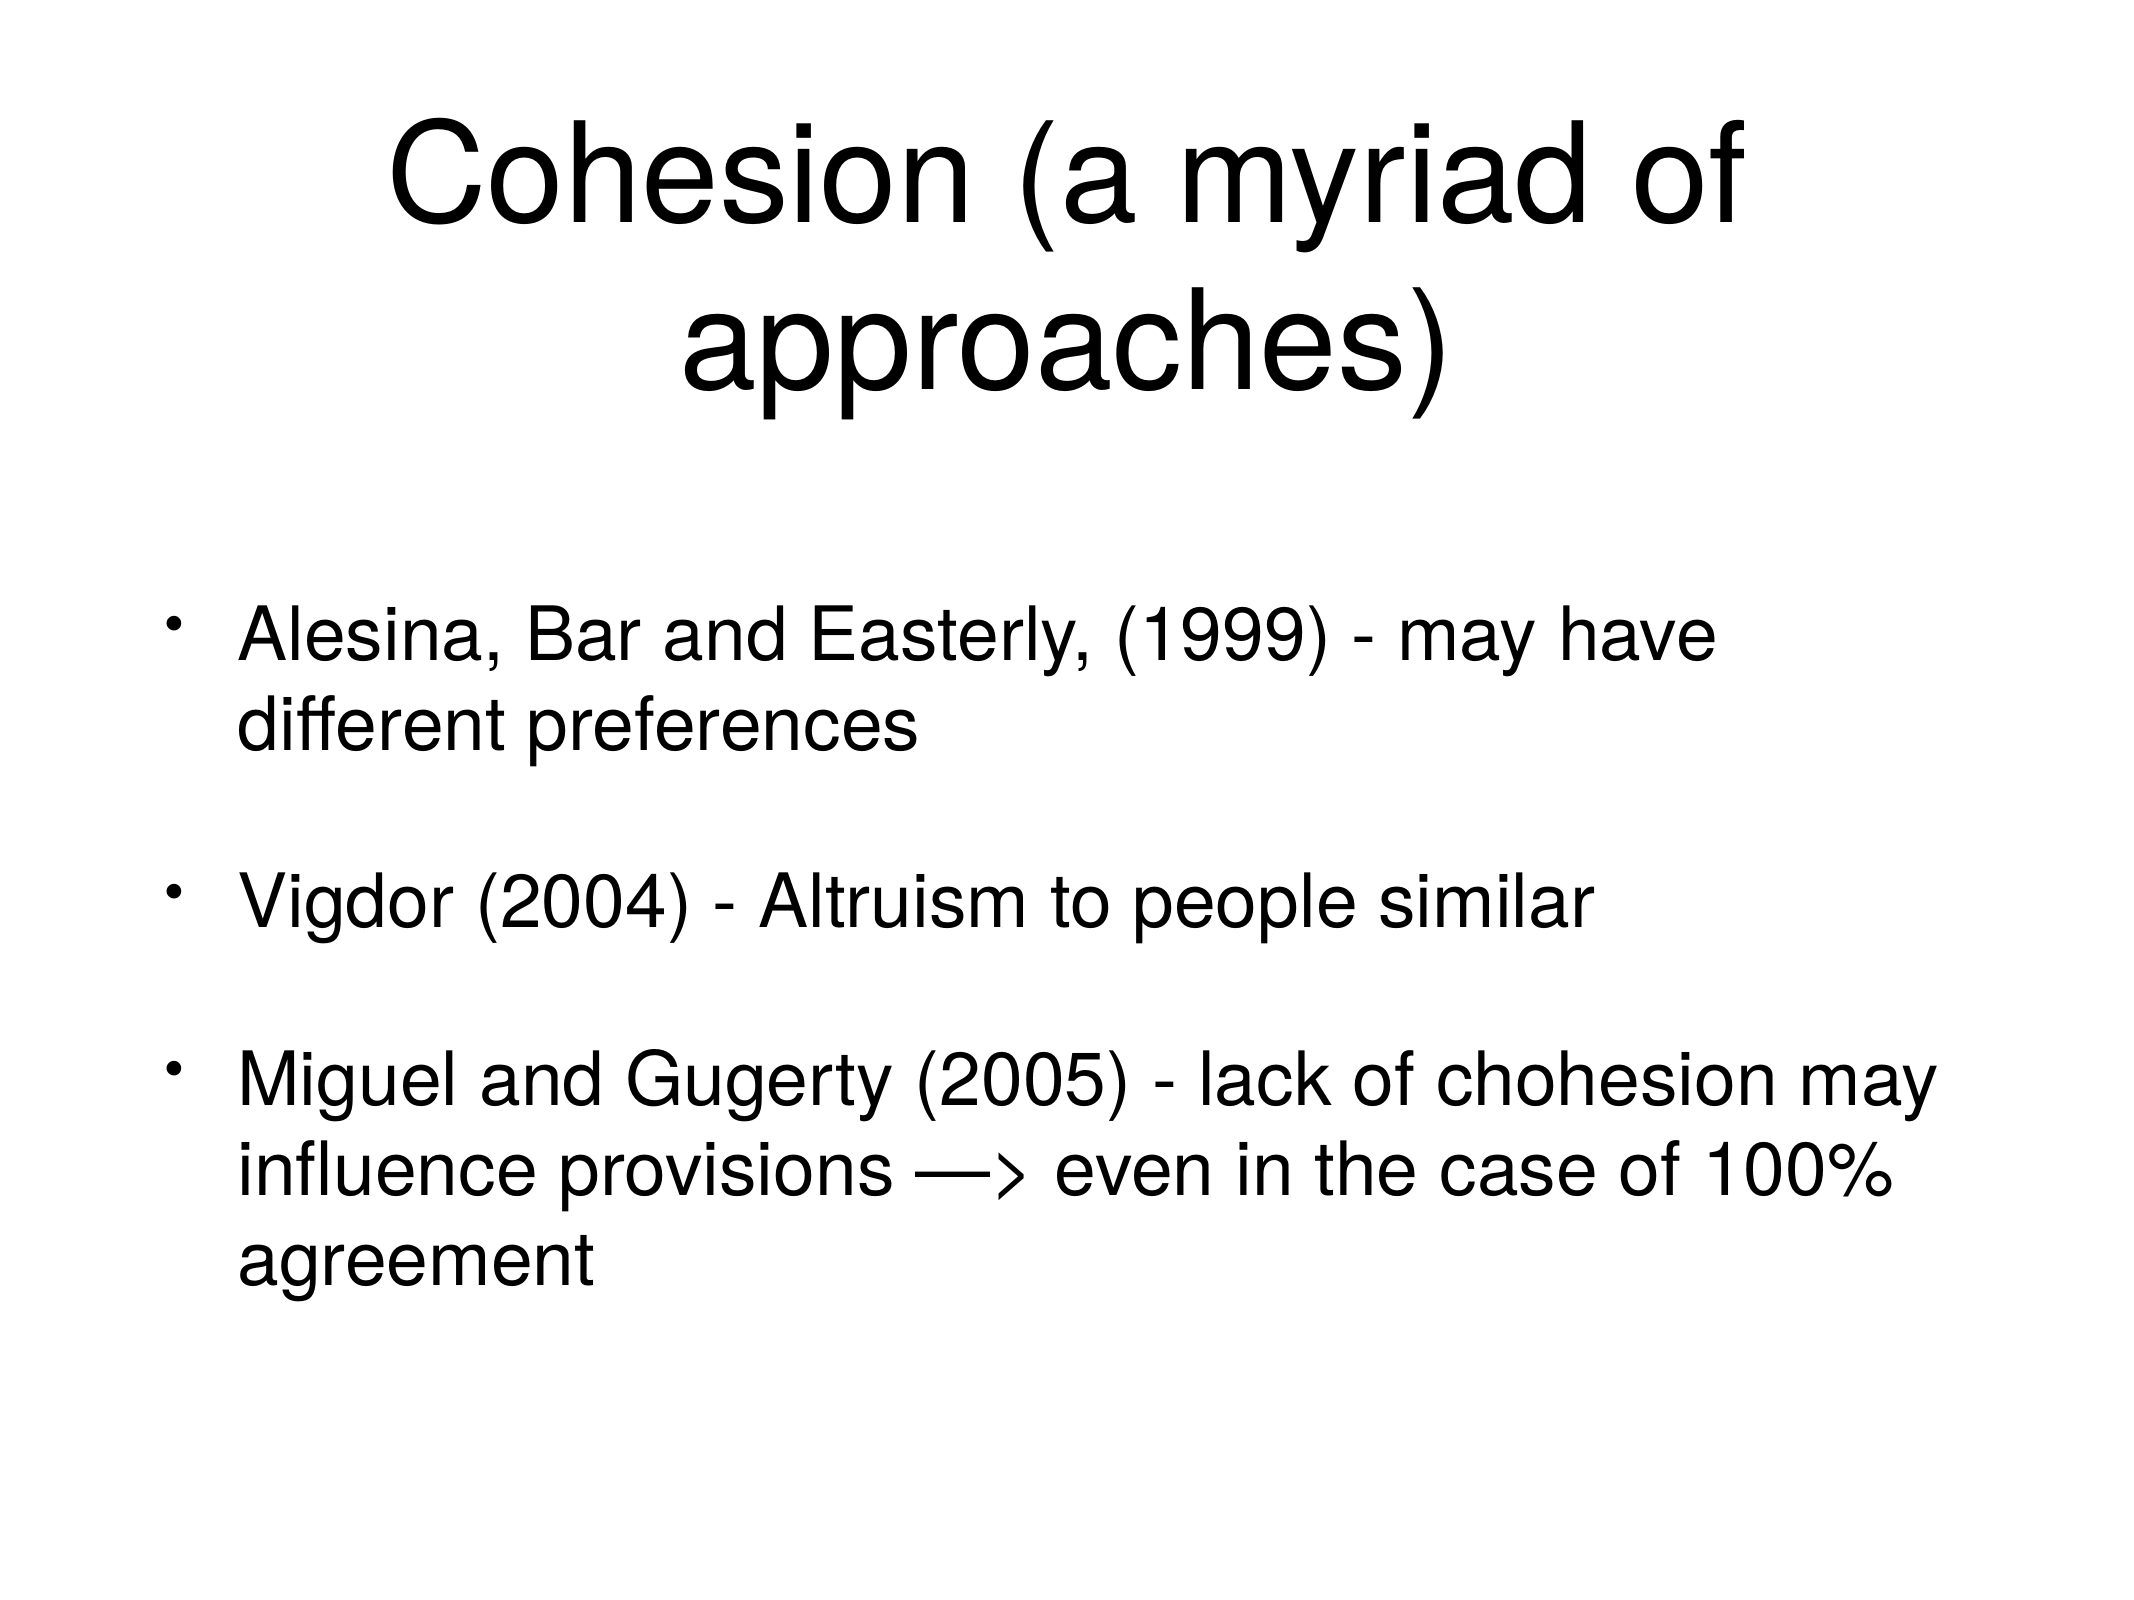

# Cohesion (a myriad of approaches)
Alesina, Bar and Easterly, (1999) - may have different preferences
Vigdor (2004) - Altruism to people similar
Miguel and Gugerty (2005) - lack of chohesion may influence provisions —> even in the case of 100% agreement